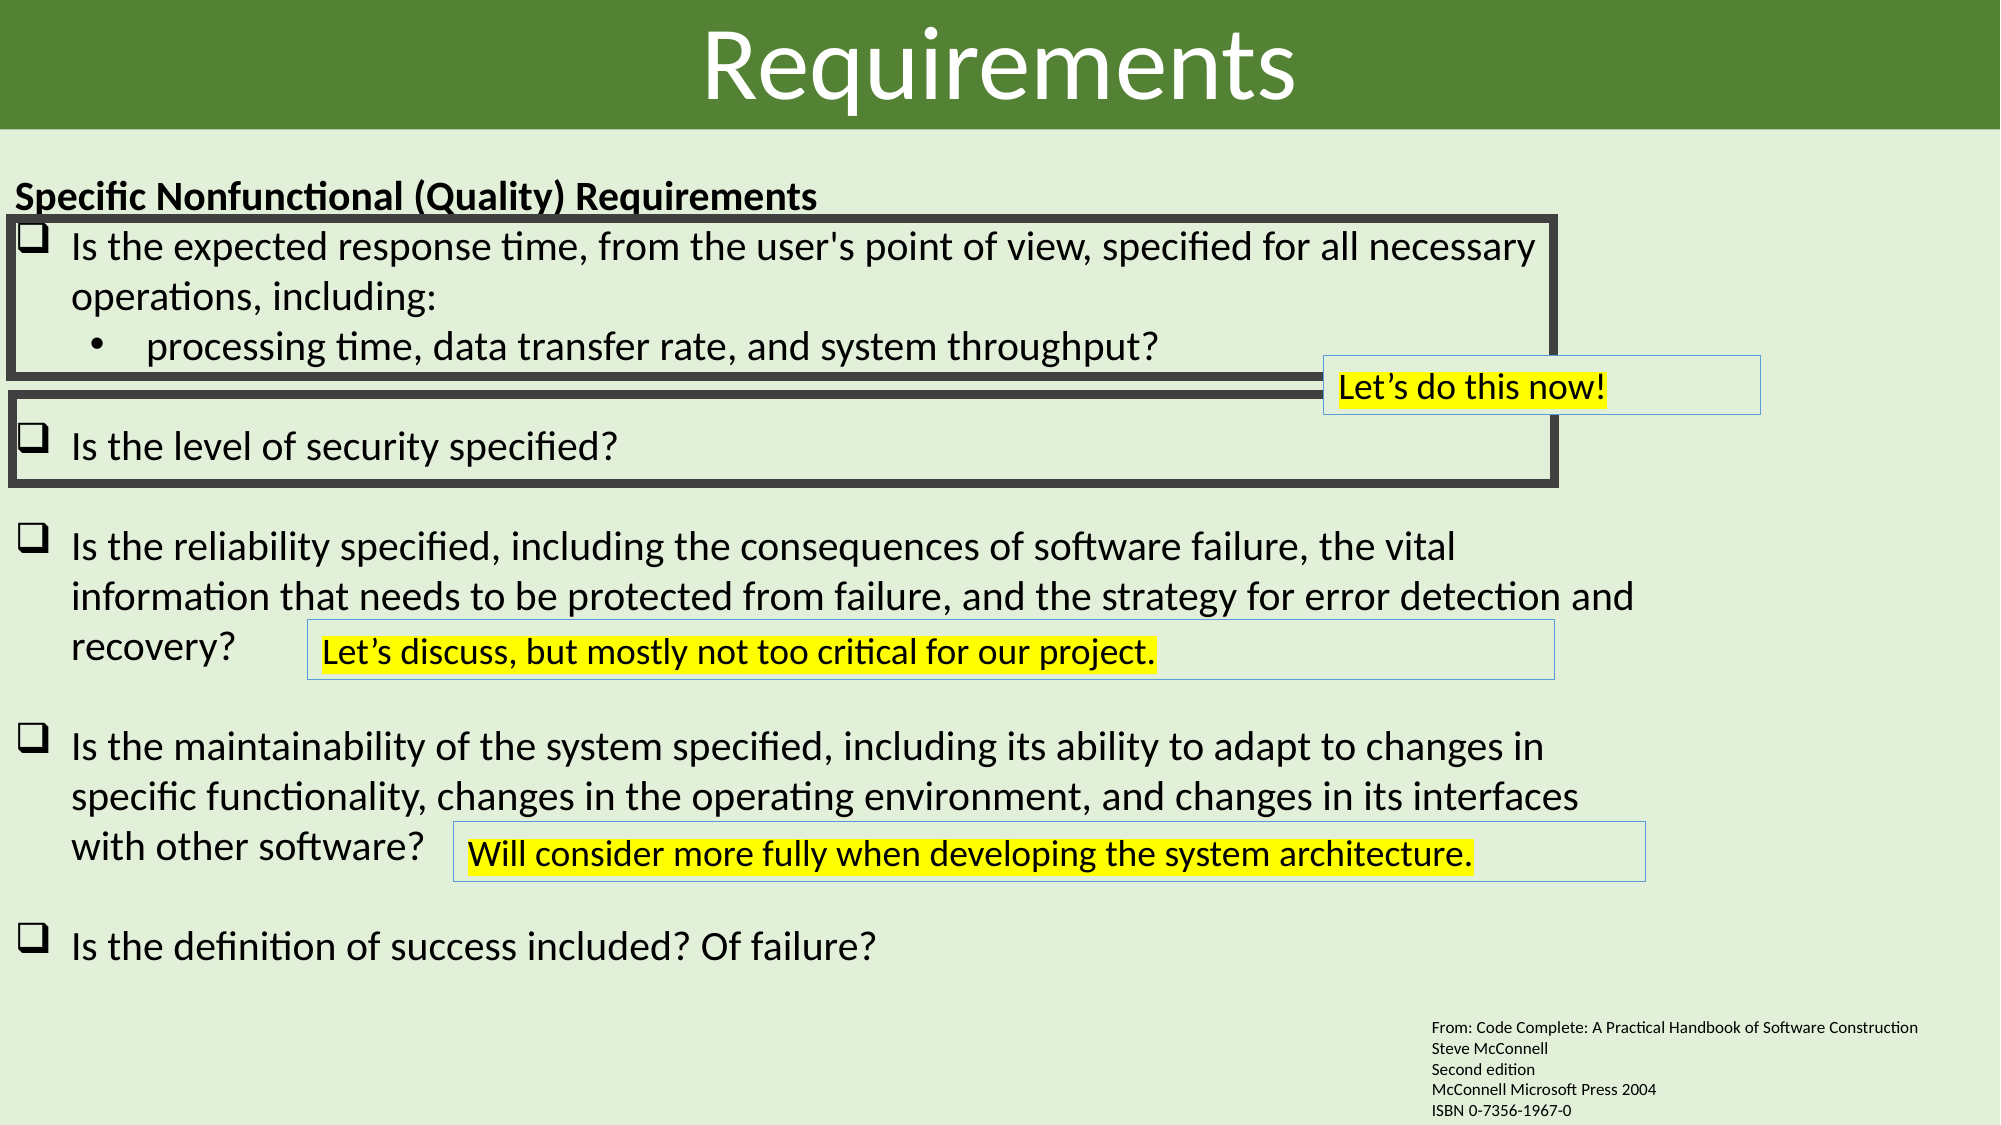

Requirements
Specific Nonfunctional (Quality) Requirements
Is the expected response time, from the user's point of view, specified for all necessary operations, including:
processing time, data transfer rate, and system throughput?

Is the level of security specified?

Is the reliability specified, including the consequences of software failure, the vital information that needs to be protected from failure, and the strategy for error detection and recovery?

Is the maintainability of the system specified, including its ability to adapt to changes in specific functionality, changes in the operating environment, and changes in its interfaces with other software?

Is the definition of success included? Of failure?

Let’s do this now!

Let’s discuss, but mostly not too critical for our project.
Will consider more fully when developing the system architecture.
From: Code Complete: A Practical Handbook of Software Construction
Steve McConnell
Second edition
McConnell Microsoft Press 2004
ISBN 0-7356-1967-0